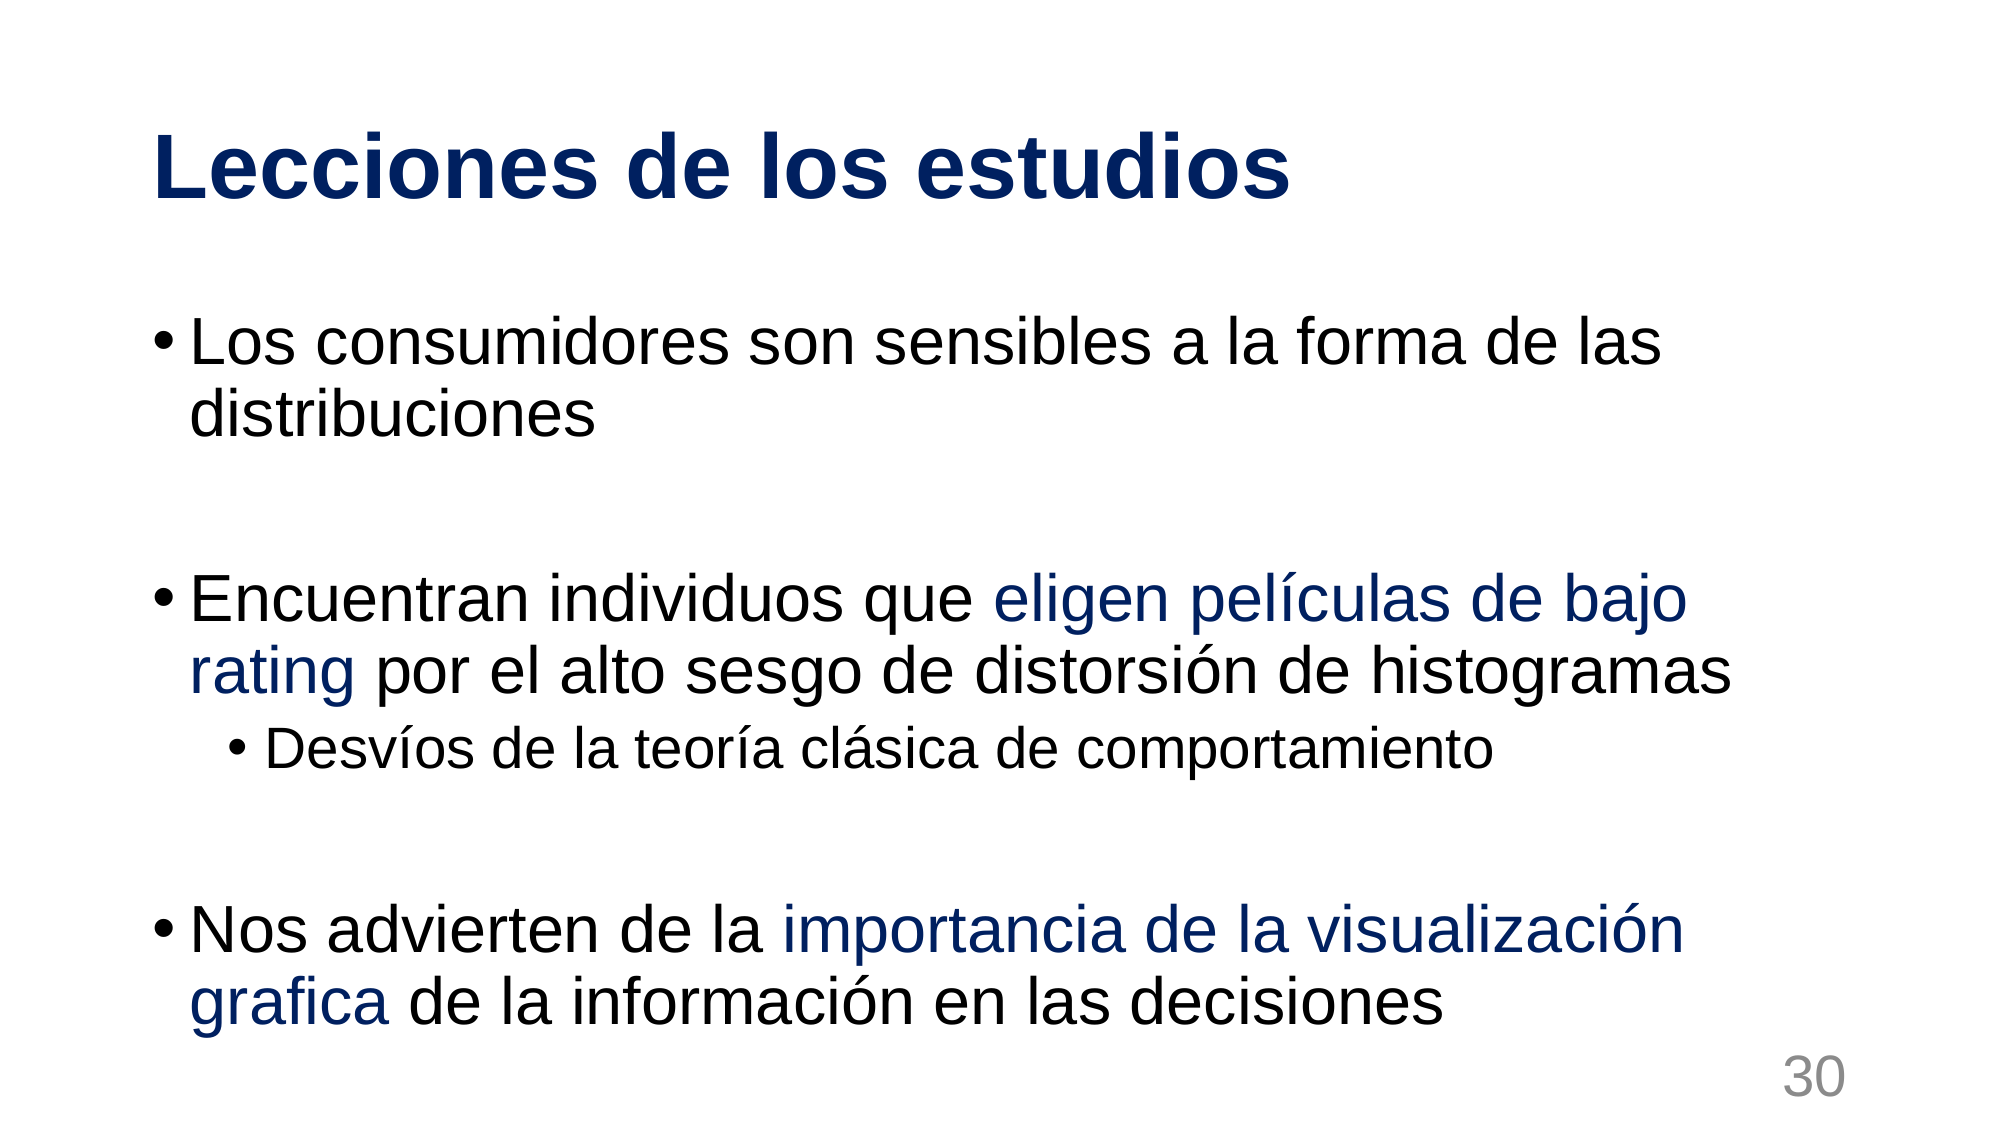

# Lecciones de los estudios
Los consumidores son sensibles a la forma de las distribuciones

Encuentran individuos que eligen películas de bajo rating por el alto sesgo de distorsión de histogramas
Desvíos de la teoría clásica de comportamiento

Nos advierten de la importancia de la visualización grafica de la información en las decisiones
30